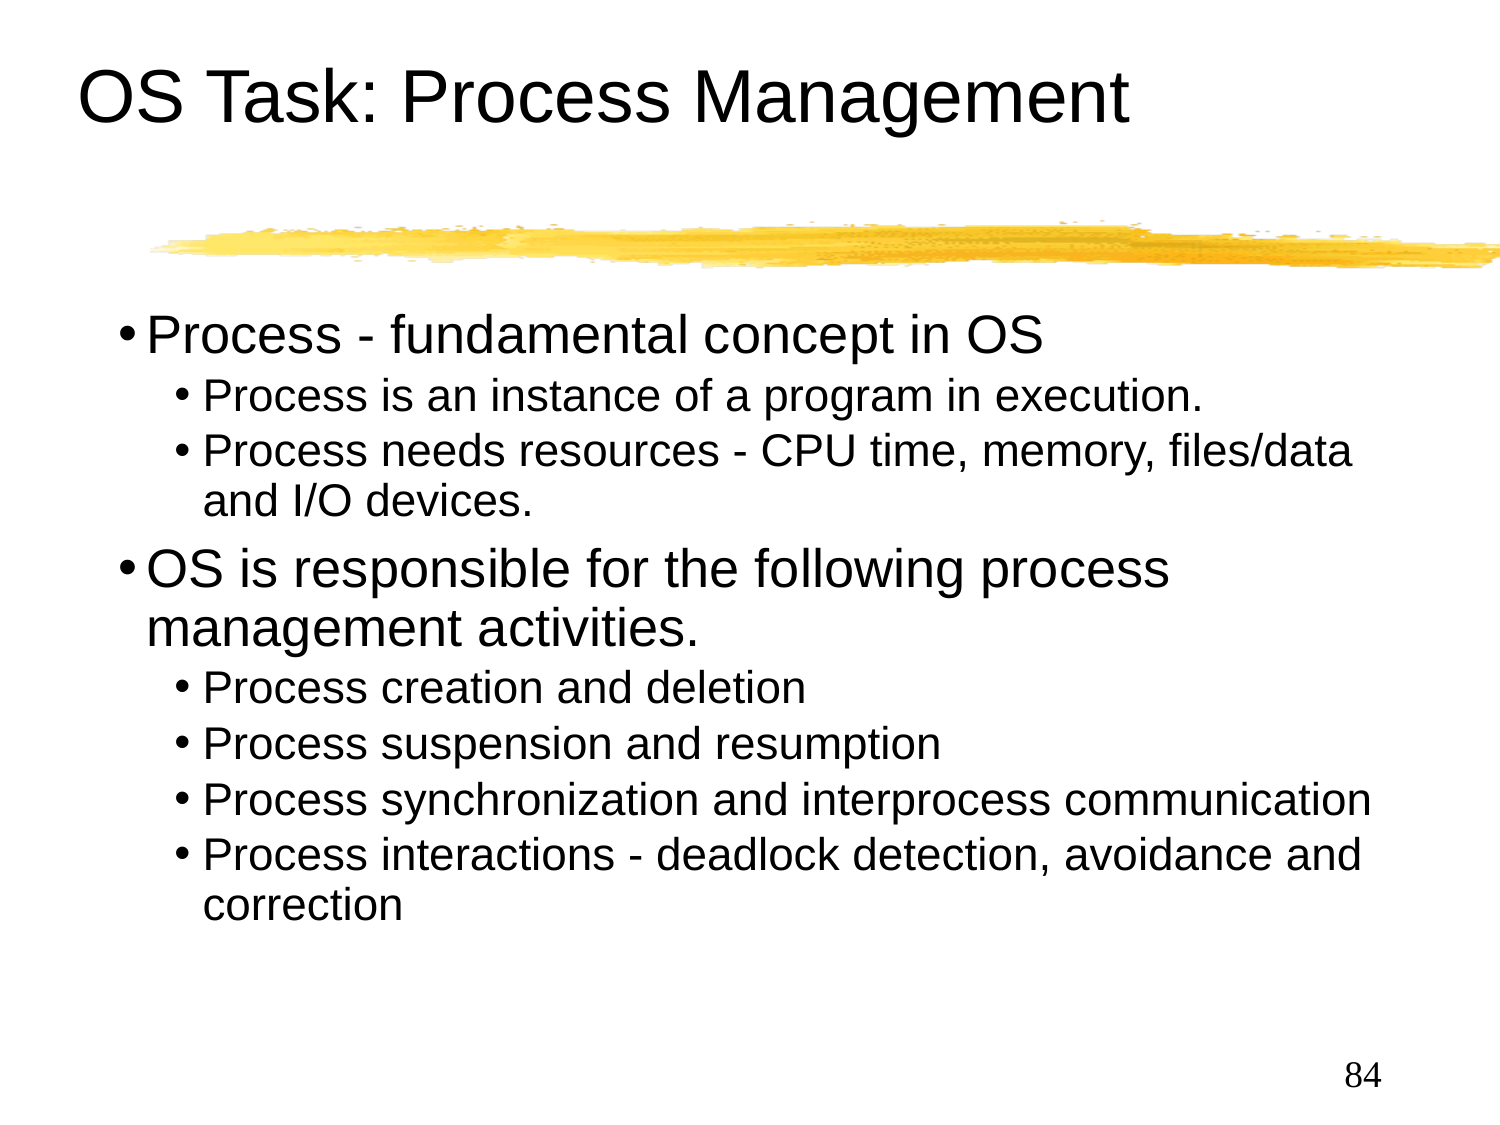

# OS Task: Process Management
Process - fundamental concept in OS
Process is an instance of a program in execution.
Process needs resources - CPU time, memory, files/data and I/O devices.
OS is responsible for the following process management activities.
Process creation and deletion
Process suspension and resumption
Process synchronization and interprocess communication
Process interactions - deadlock detection, avoidance and correction
84